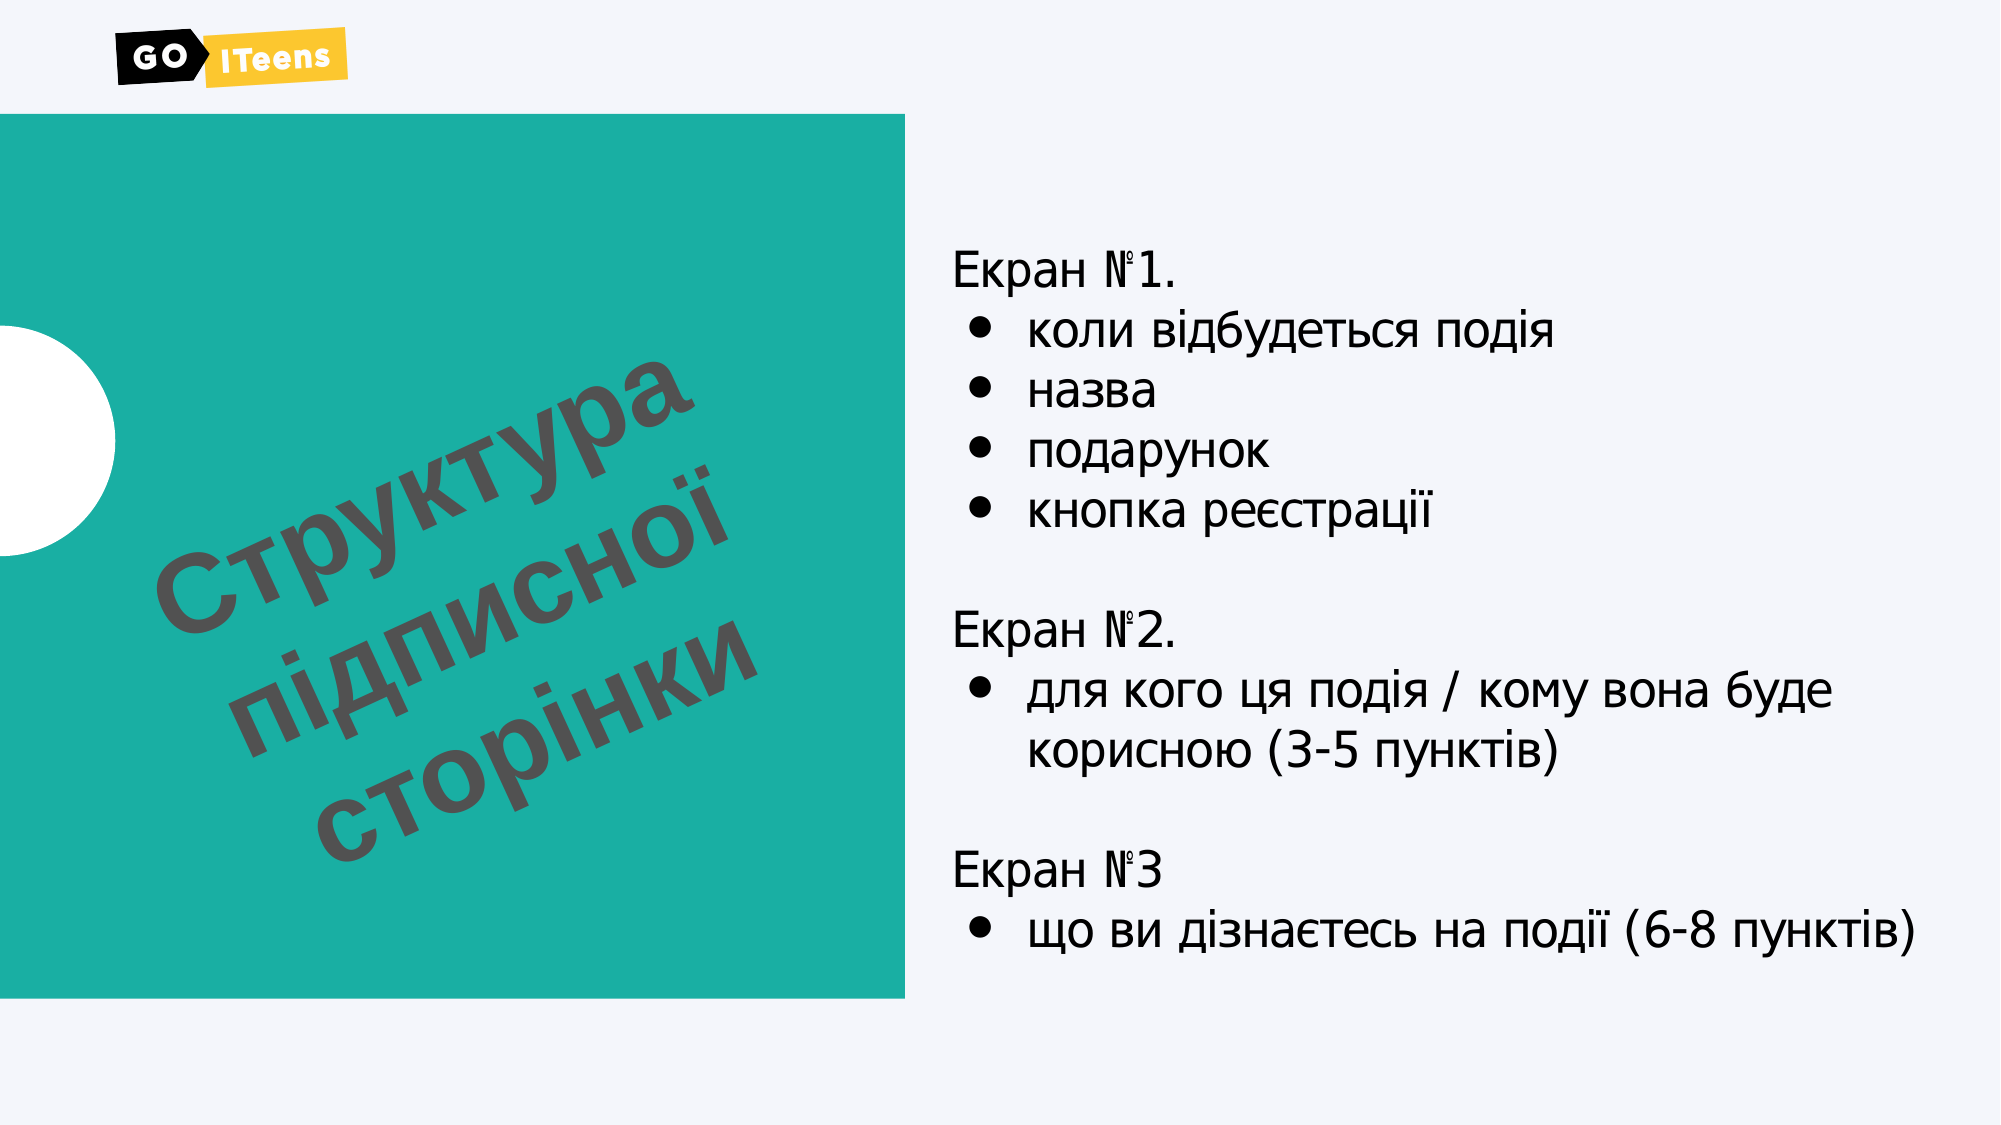

Екран №1.
коли відбудеться подія
назва
подарунок
кнопка реєстрації

Екран №2.
для кого ця подія / кому вона буде корисною (3-5 пунктів)

Екран №3
що ви дізнаєтесь на події (6-8 пунктів)
Структура підписної сторінки